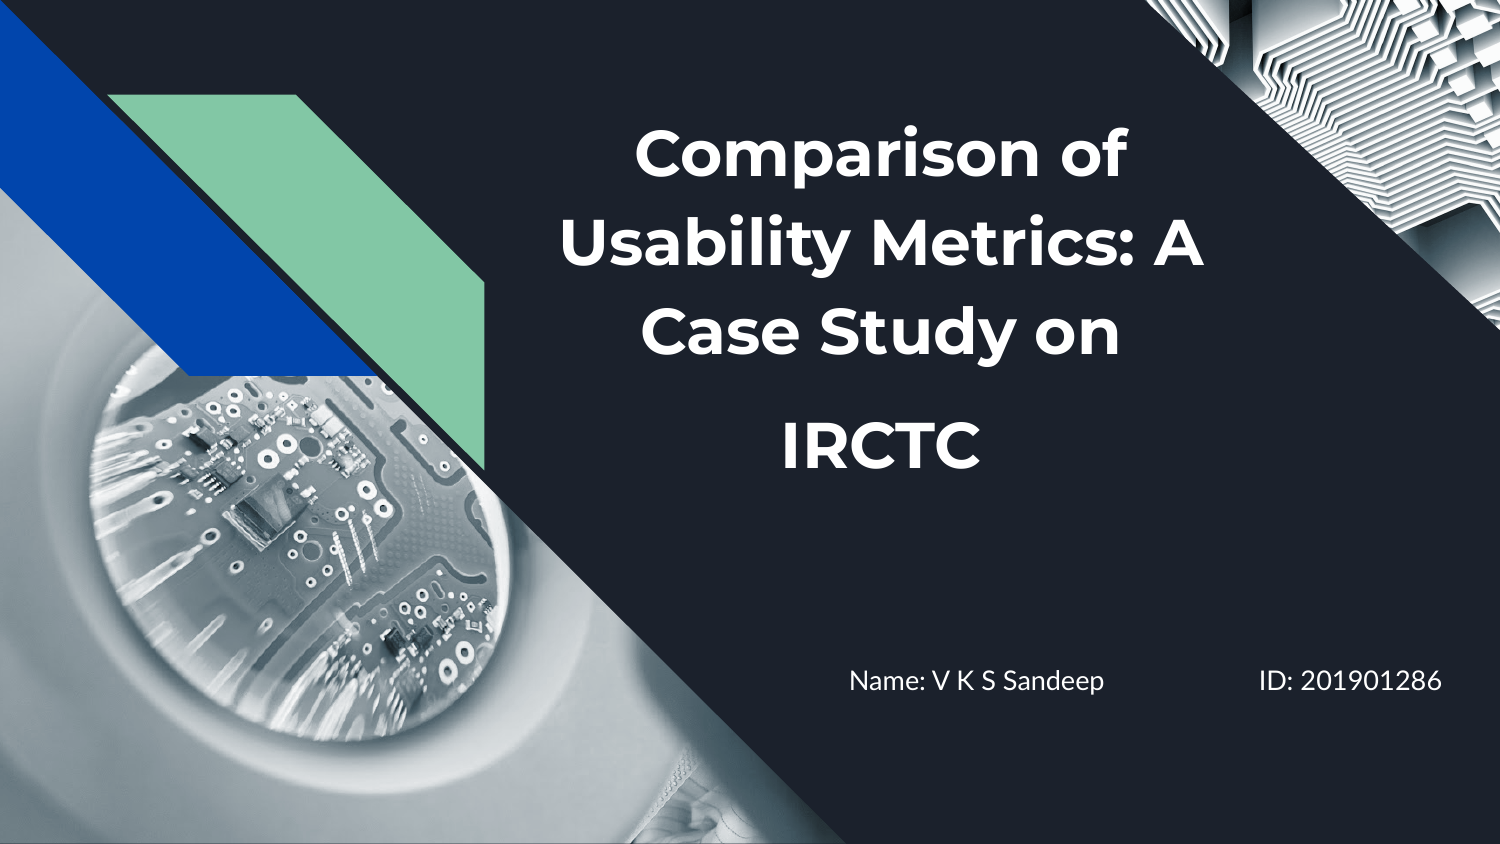

# Comparison of Usability Metrics: A Case Study on
IRCTC
Name: V K S Sandeep                      ID: 201901286